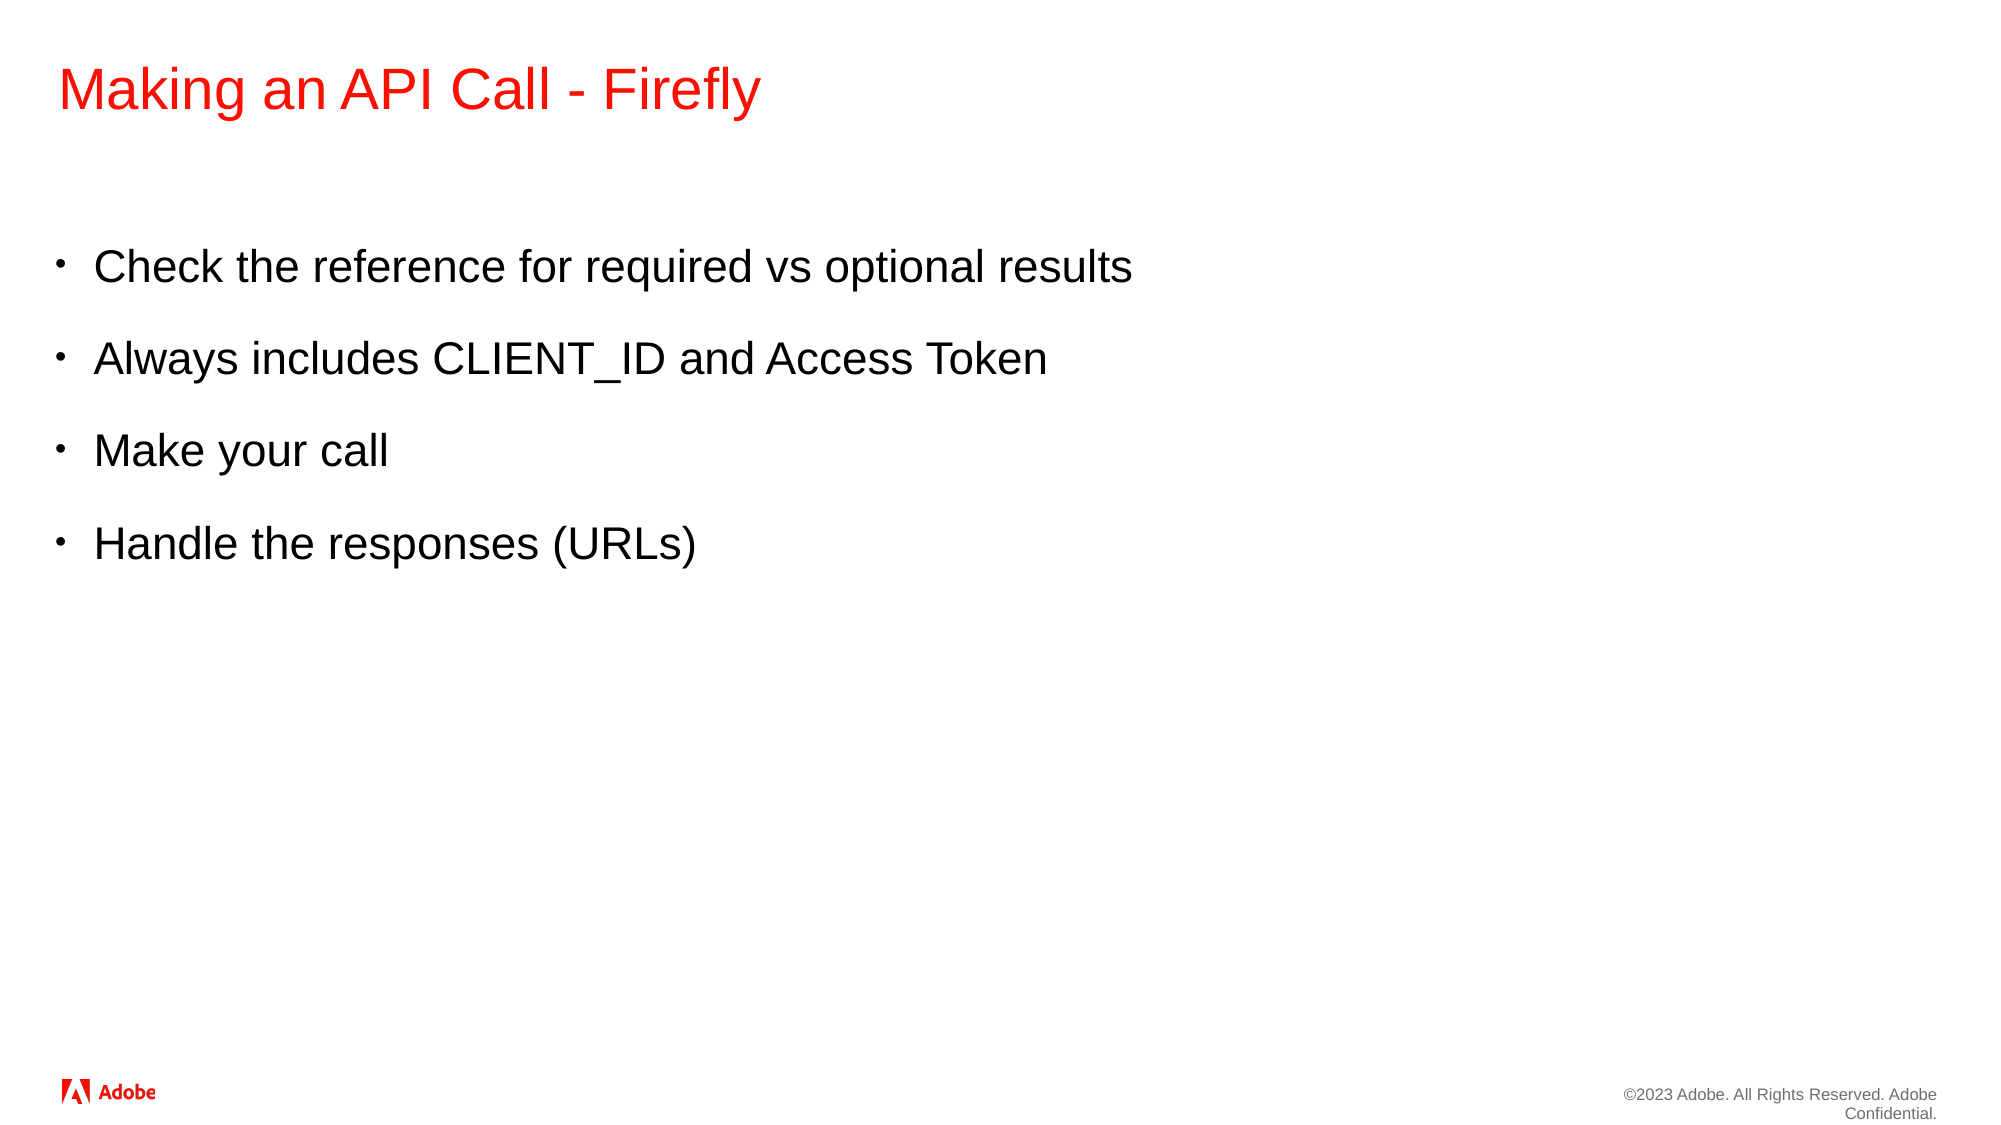

# Making an API Call - Firefly
Check the reference for required vs optional results
Always includes CLIENT_ID and Access Token
Make your call
Handle the responses (URLs)